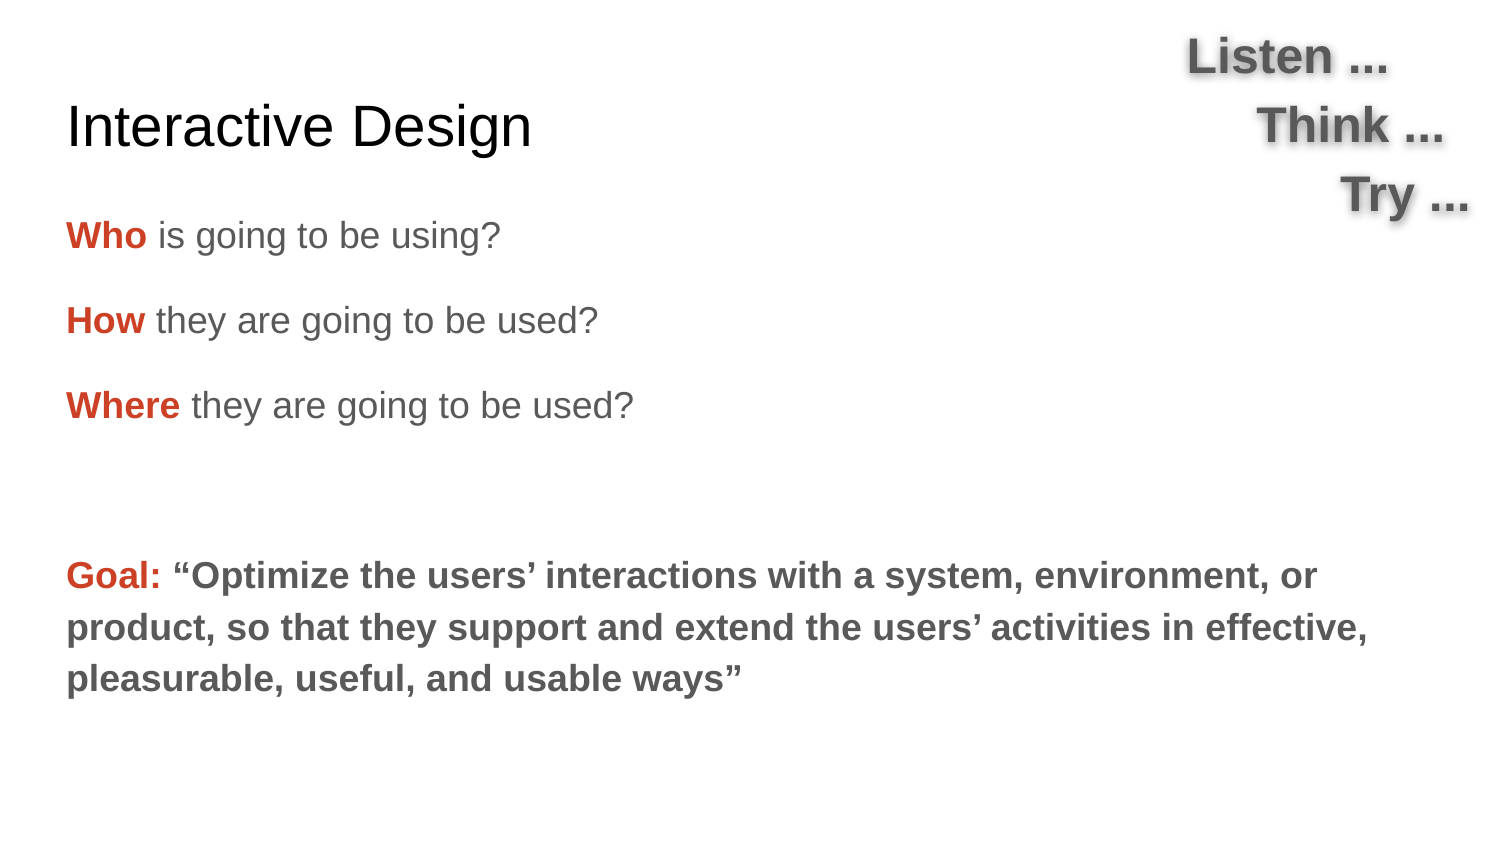

Listen ...
     Think ...
           Try ...
# Interactive Design
Who is going to be using?
How they are going to be used?
Where they are going to be used?

Goal: “Optimize the users’ interactions with a system, environment, or product, so that they support and extend the users’ activities in effective, pleasurable, useful, and usable ways”